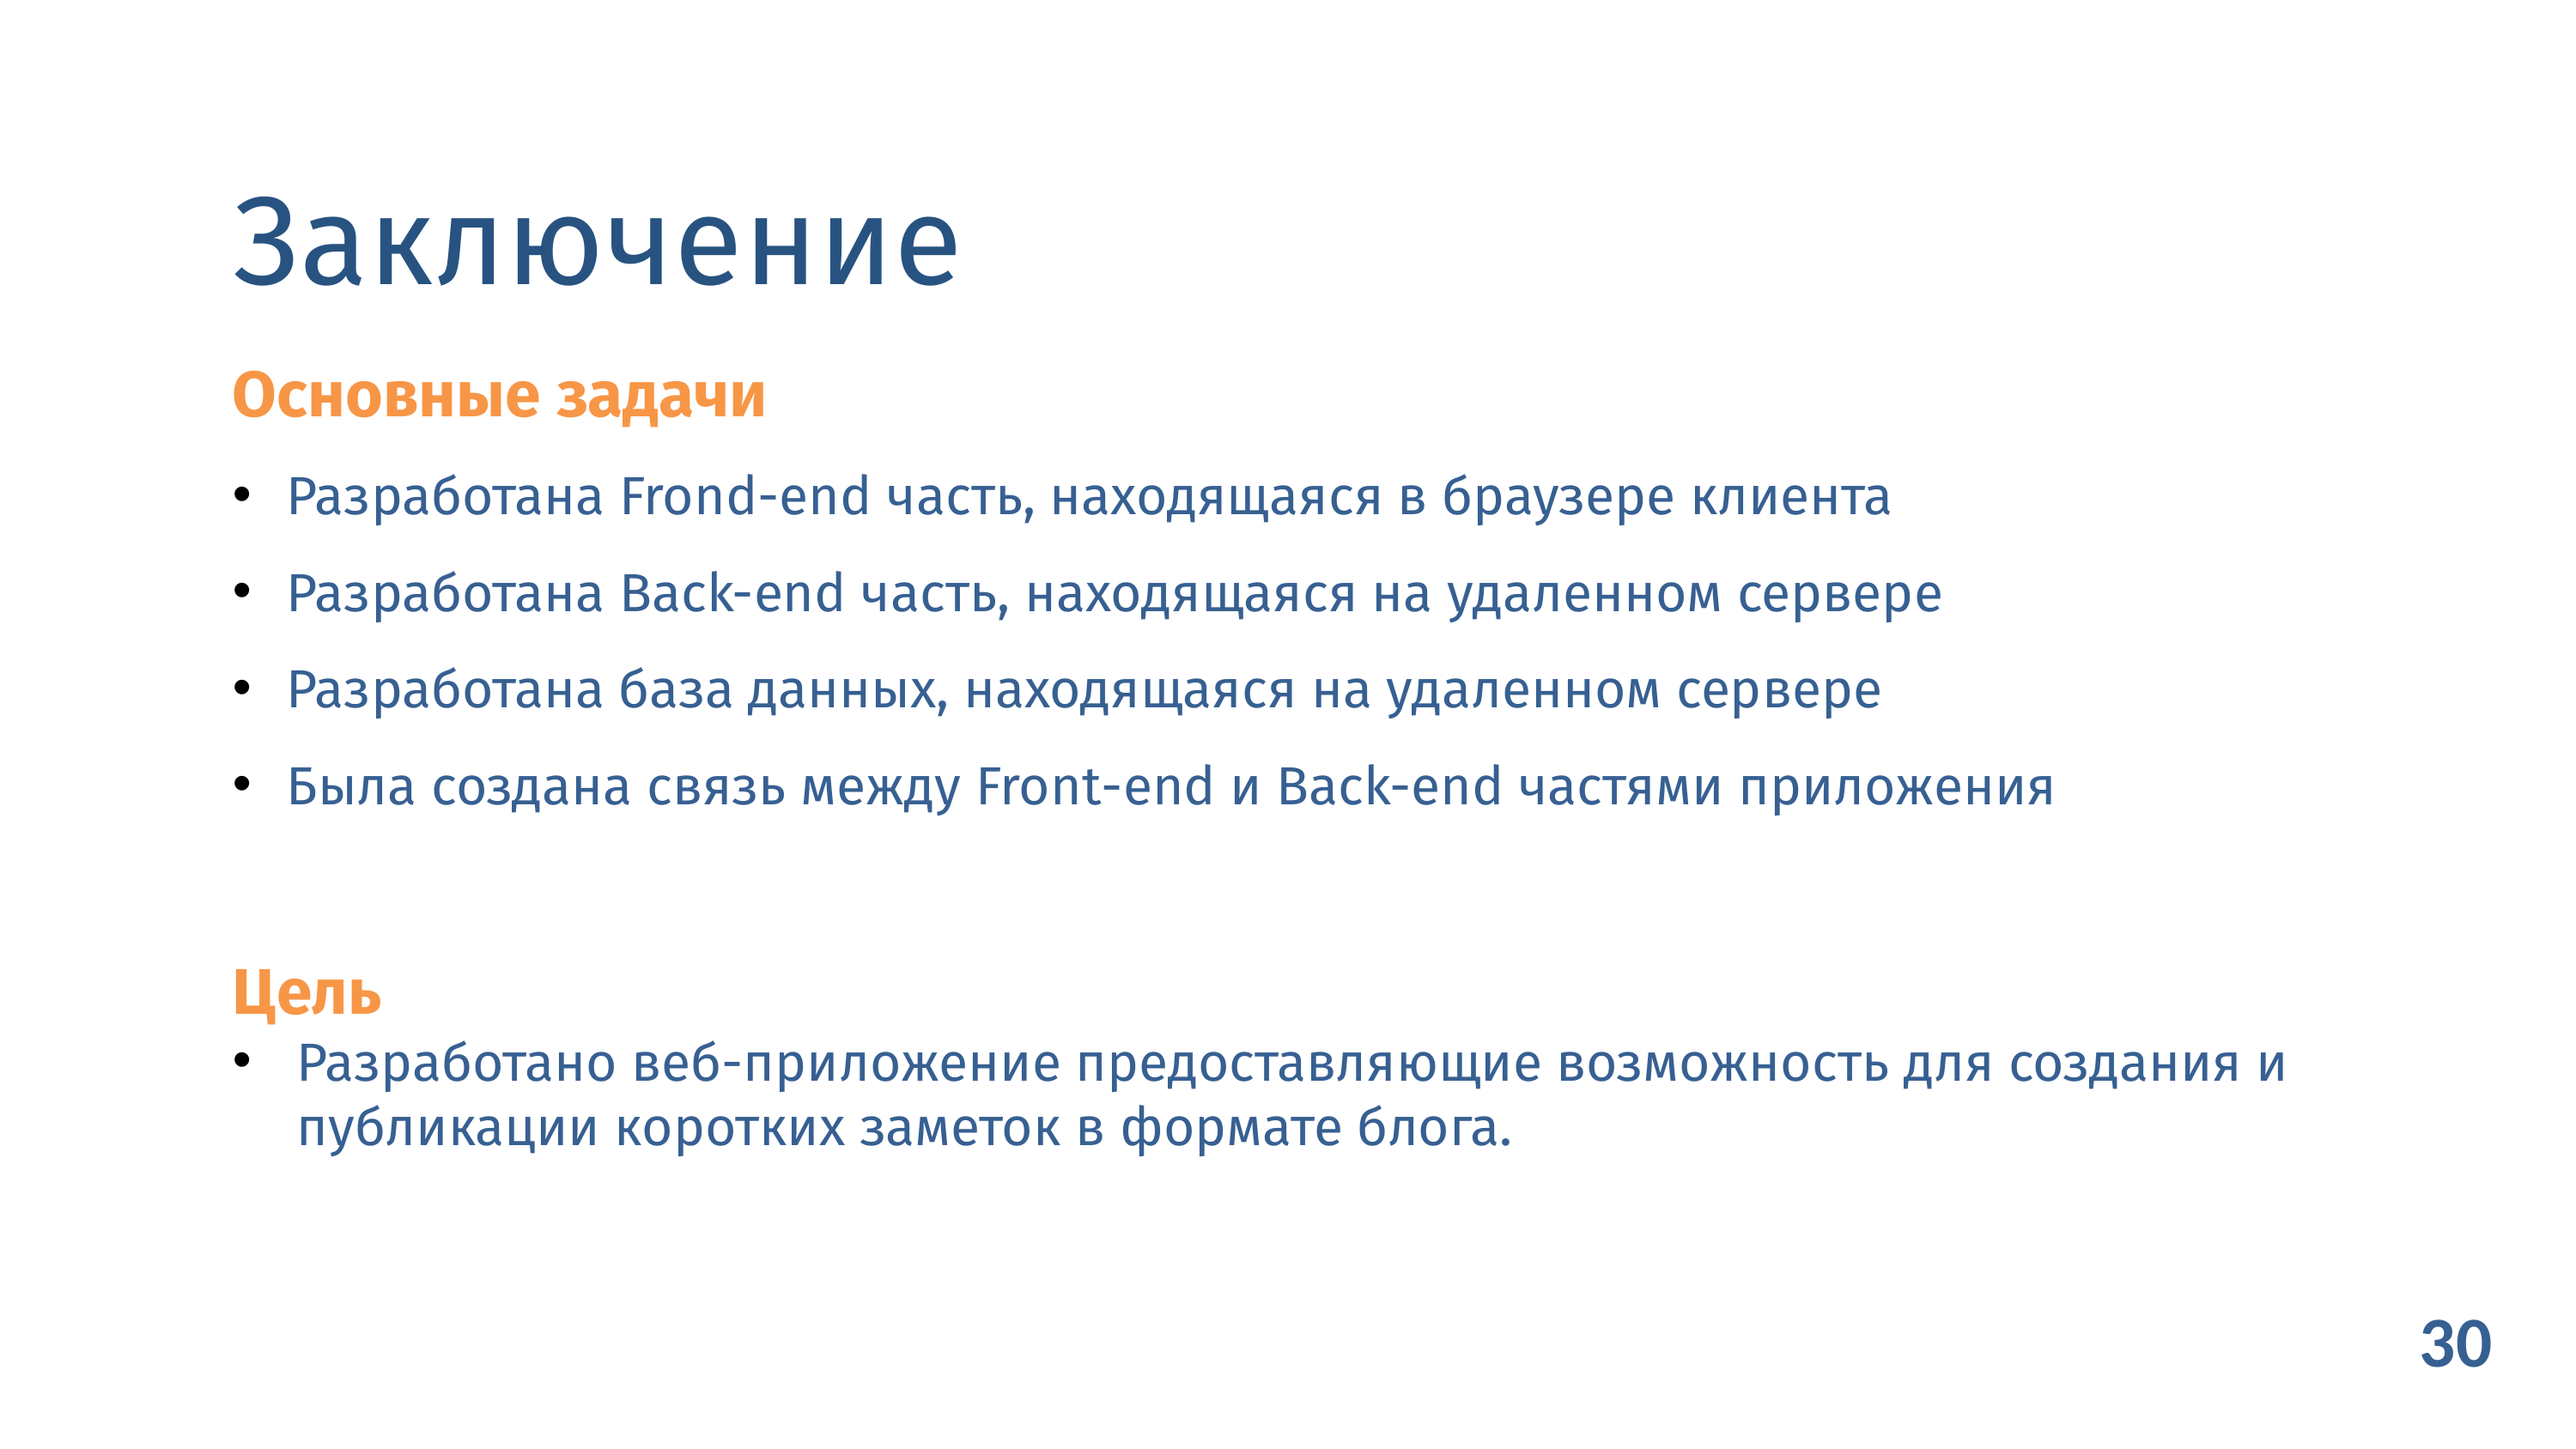

Заключение
Основные задачи
 Разработана Frond-end часть, находящаяся в браузере клиента
 Разработана Back-end часть, находящаяся на удаленном сервере
 Разработана база данных, находящаяся на удаленном сервере
 Была создана связь между Front-end и Back-end частями приложения

Цель
Разработано веб-приложение предоставляющие возможность для создания и публикации коротких заметок в формате блога.
30